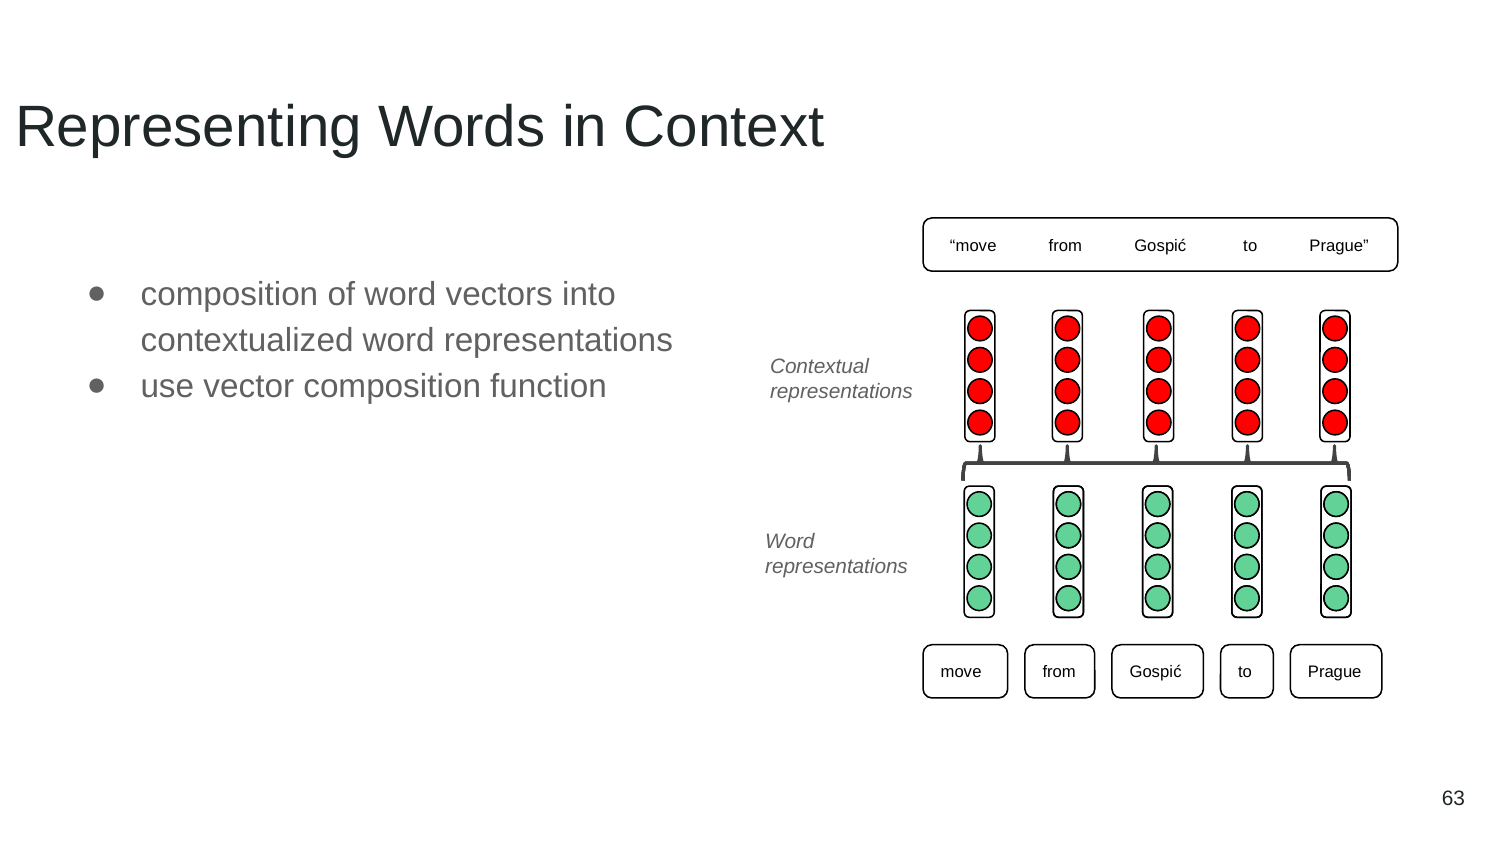

Representing Words in Context
composition of word vectors into contextualized word representations
use vector composition function
  “move           from           Gospić            to           Prague”

Contextual representations

Word representations
move
from
Gospić
to
Prague
63